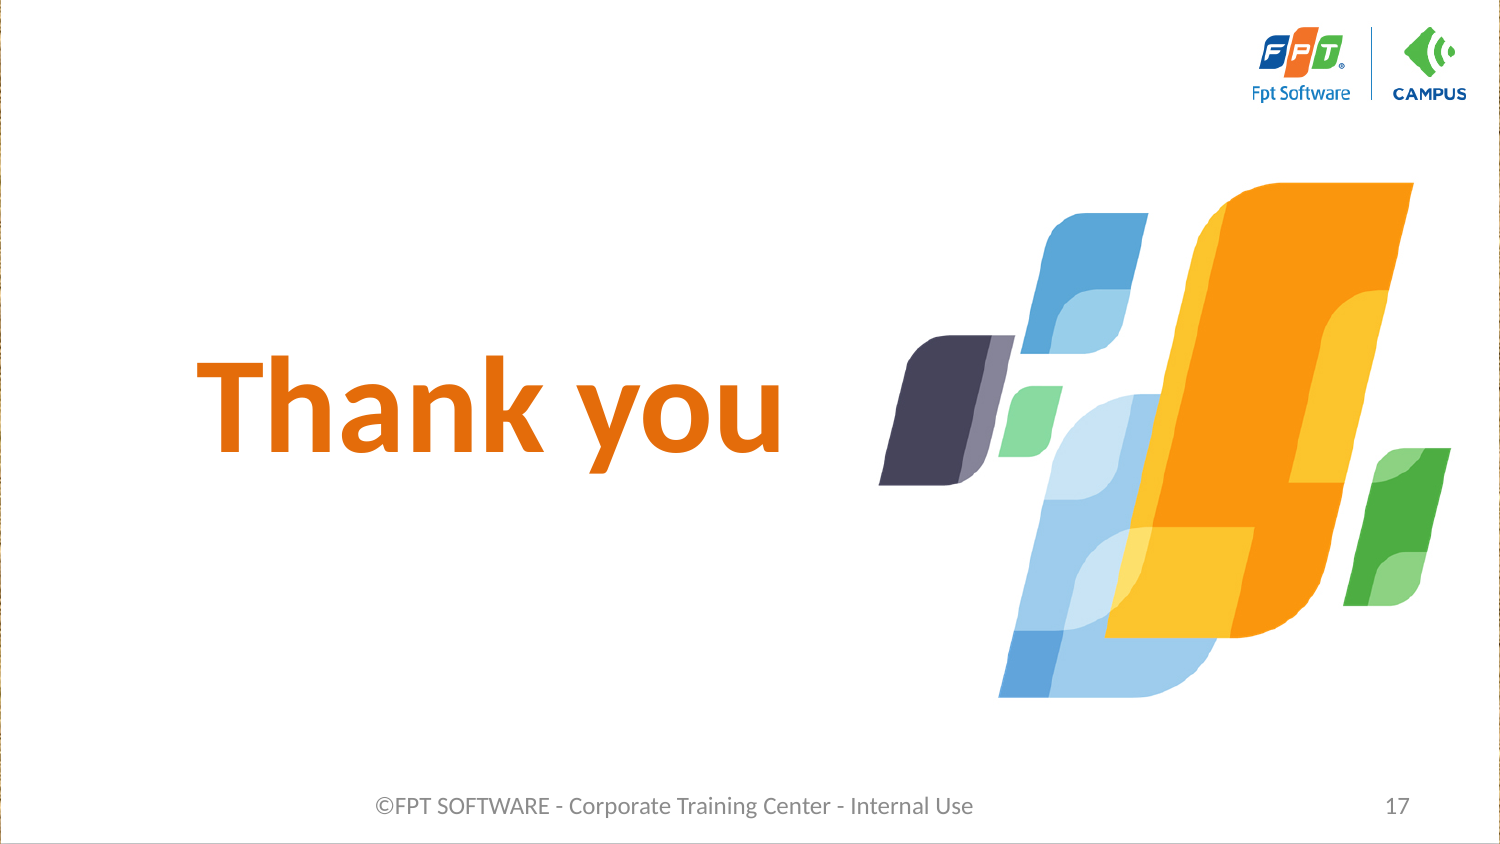

# Thank you
©FPT SOFTWARE - Corporate Training Center - Internal Use
17